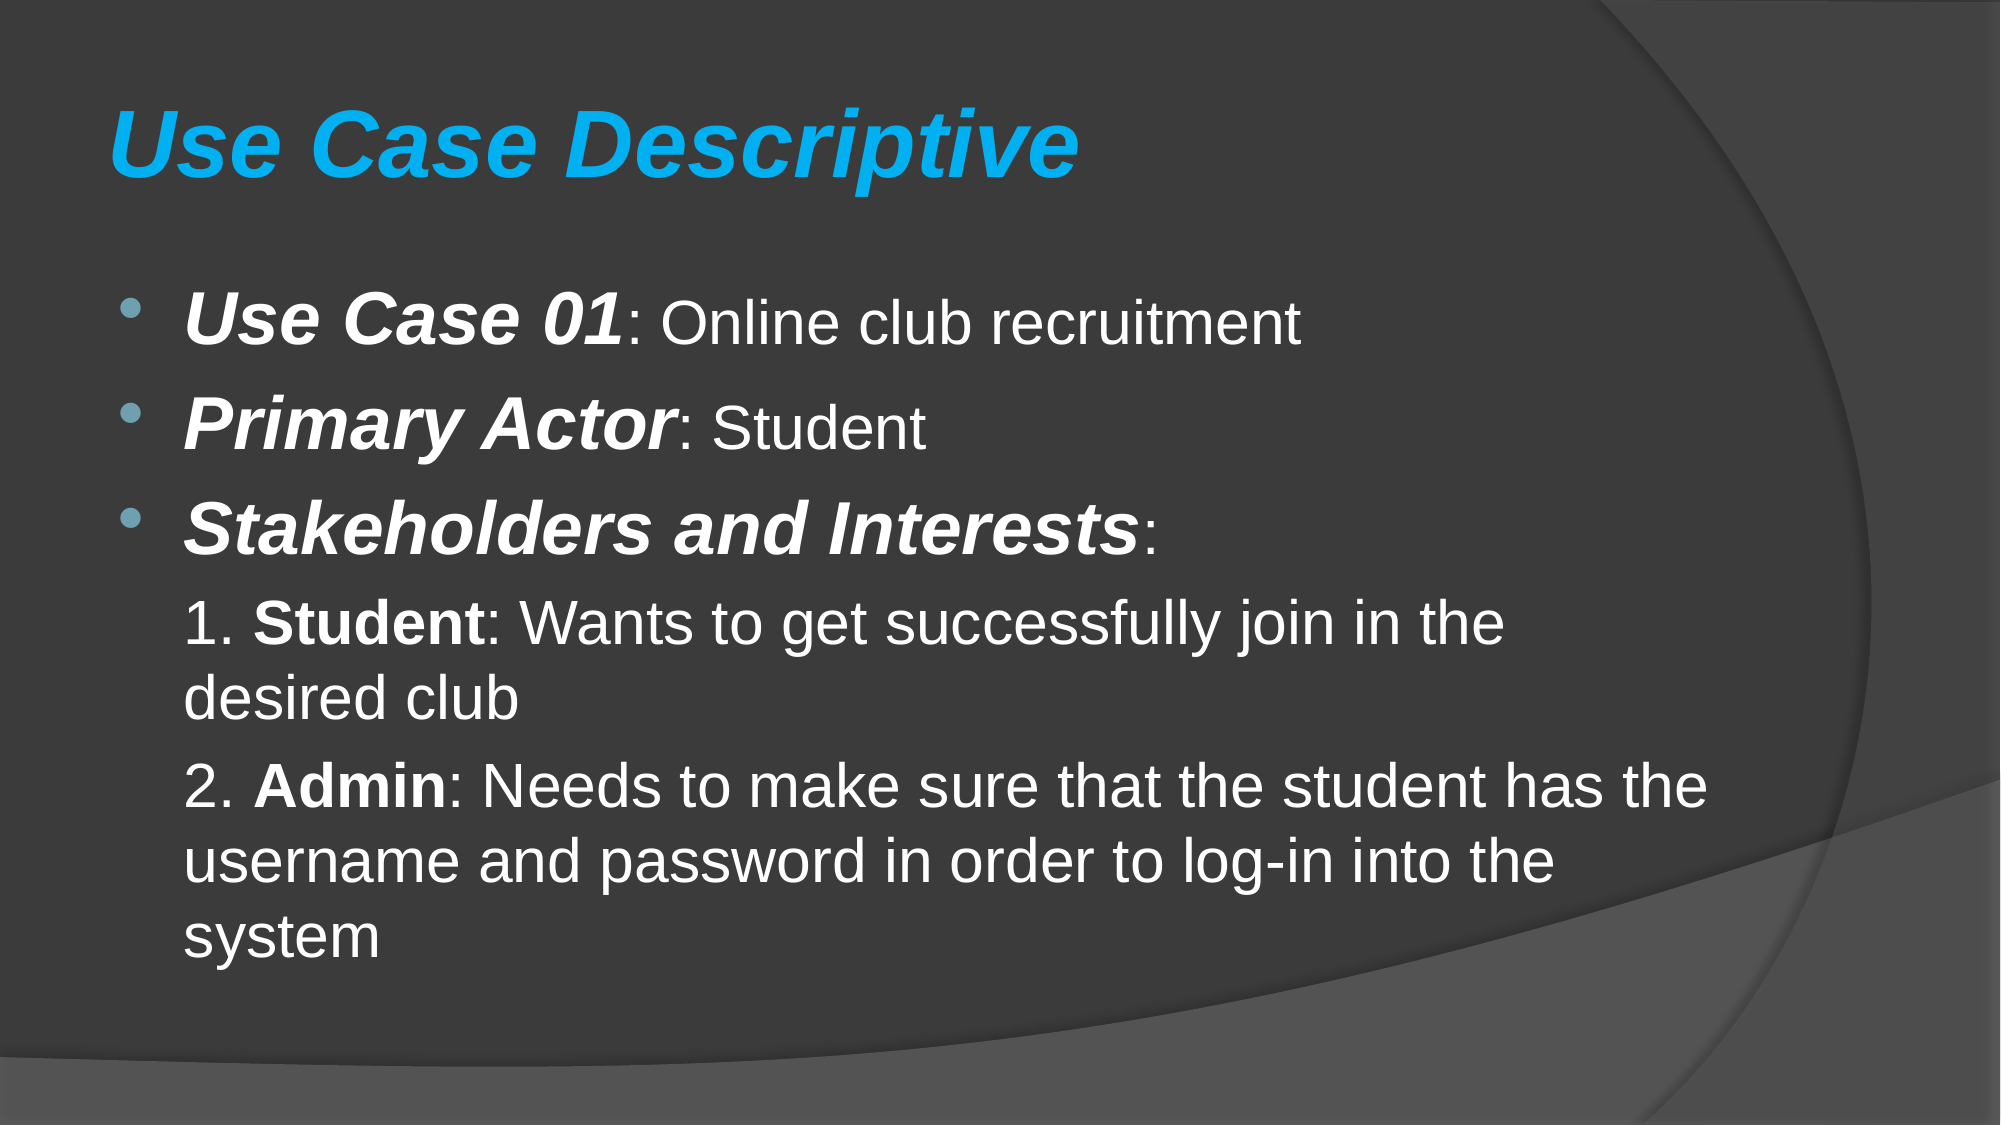

# Use Case Descriptive
Use Case 01: Online club recruitment
Primary Actor: Student
Stakeholders and Interests:
 	1. Student: Wants to get successfully join in the desired club
	2. Admin: Needs to make sure that the student has the username and password in order to log-in into the system